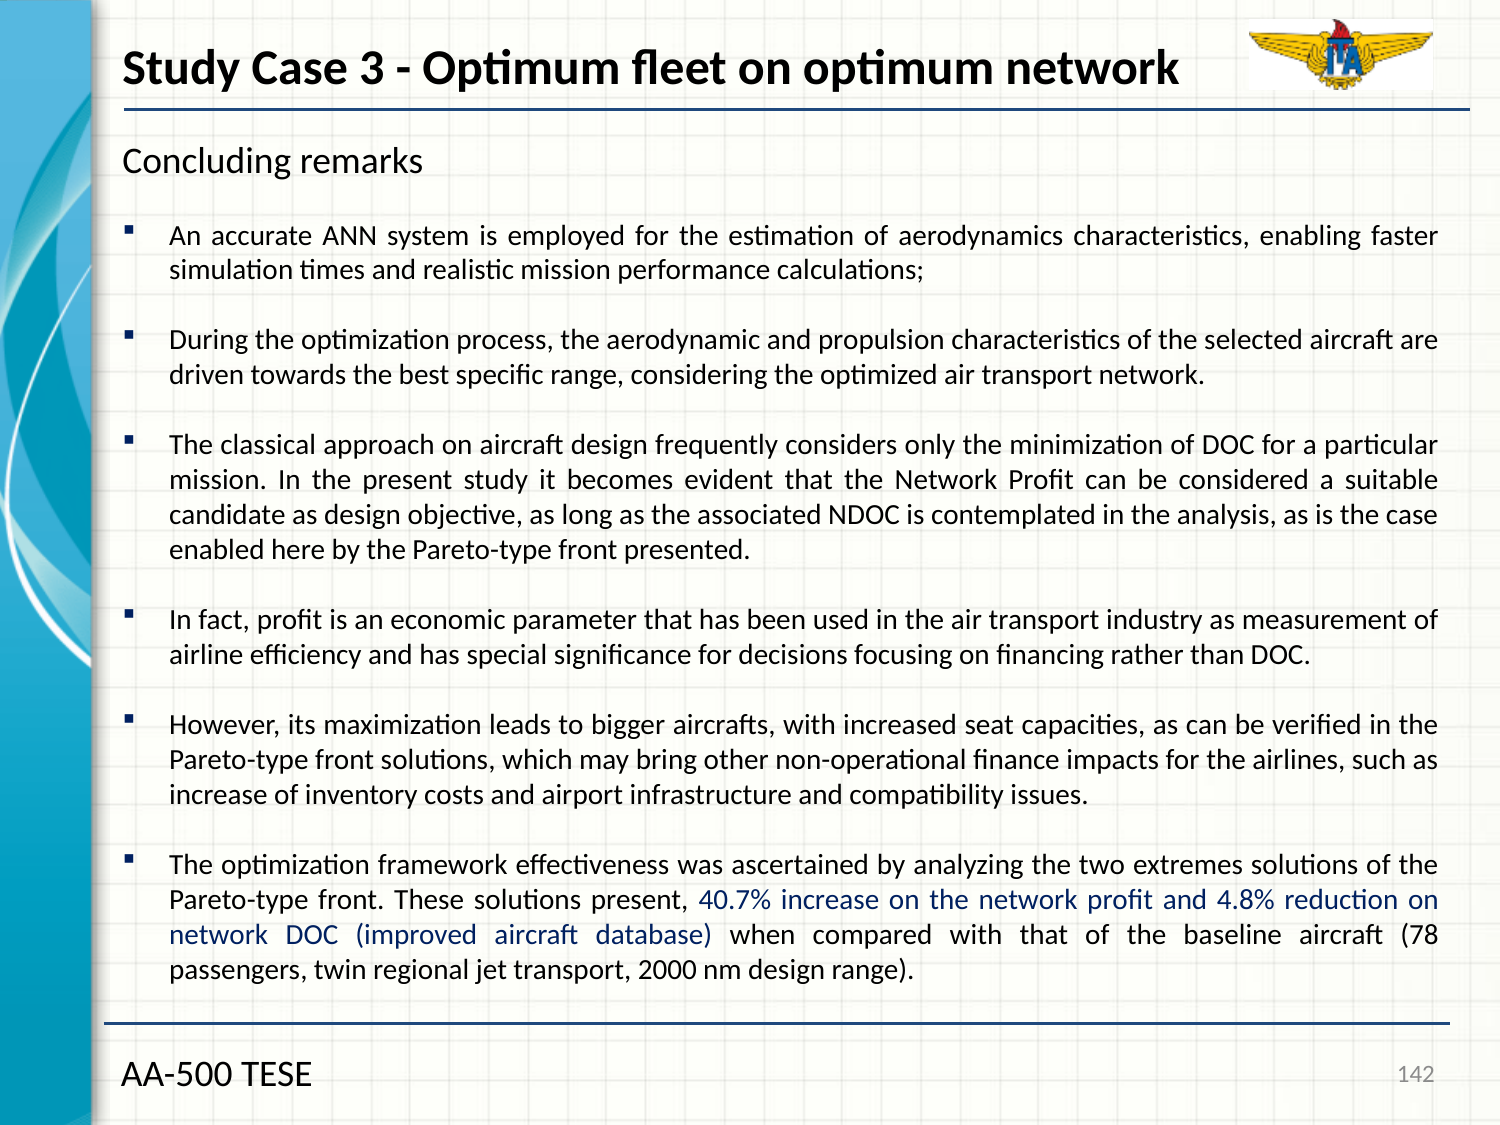

Study Case 3 - Optimum fleet on optimum network
Concluding remarks

An accurate ANN system is employed for the estimation of aerodynamics characteristics, enabling faster simulation times and realistic mission performance calculations;

During the optimization process, the aerodynamic and propulsion characteristics of the selected aircraft are driven towards the best specific range, considering the optimized air transport network.

The classical approach on aircraft design frequently considers only the minimization of DOC for a particular mission. In the present study it becomes evident that the Network Profit can be considered a suitable candidate as design objective, as long as the associated NDOC is contemplated in the analysis, as is the case enabled here by the Pareto-type front presented.

In fact, profit is an economic parameter that has been used in the air transport industry as measurement of airline efficiency and has special significance for decisions focusing on financing rather than DOC.

However, its maximization leads to bigger aircrafts, with increased seat capacities, as can be verified in the Pareto-type front solutions, which may bring other non-operational finance impacts for the airlines, such as increase of inventory costs and airport infrastructure and compatibility issues.

The optimization framework effectiveness was ascertained by analyzing the two extremes solutions of the Pareto-type front. These solutions present, 40.7% increase on the network profit and 4.8% reduction on network DOC (improved aircraft database) when compared with that of the baseline aircraft (78 passengers, twin regional jet transport, 2000 nm design range).
142